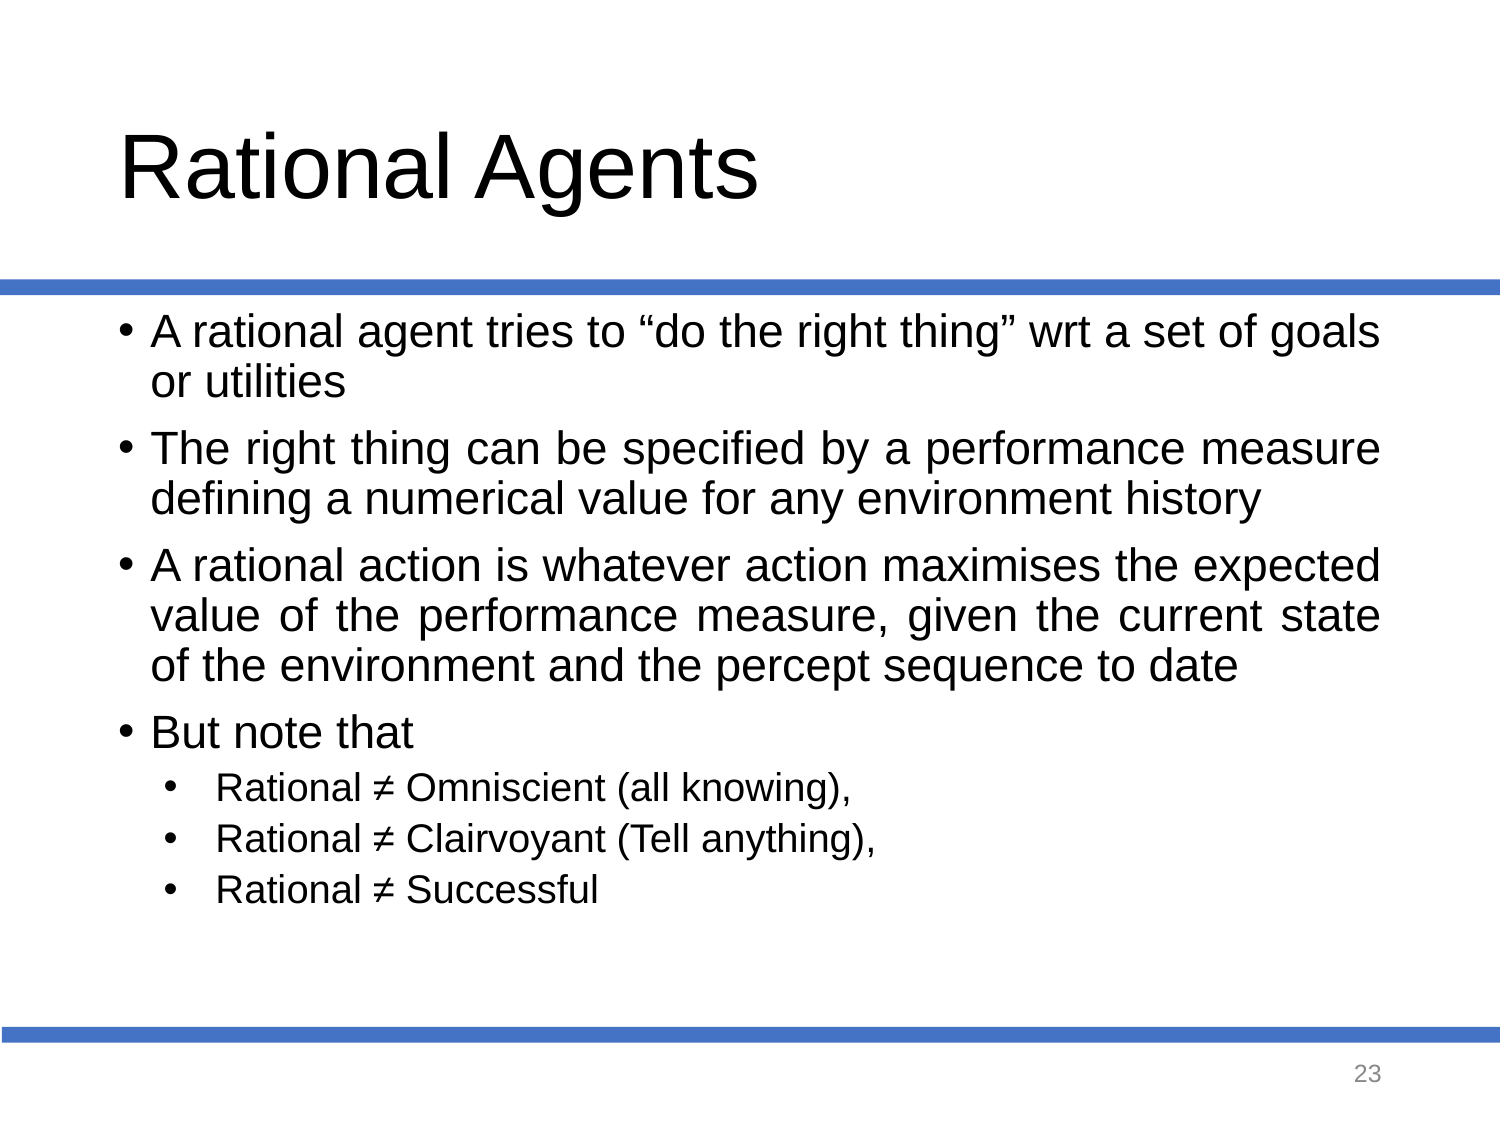

# Rational Agents
A rational agent tries to “do the right thing” wrt a set of goals or utilities
The right thing can be specified by a performance measure defining a numerical value for any environment history
A rational action is whatever action maximises the expected value of the performance measure, given the current state of the environment and the percept sequence to date
But note that
Rational ≠ Omniscient (all knowing),
Rational ≠ Clairvoyant (Tell anything),
Rational ≠ Successful
23